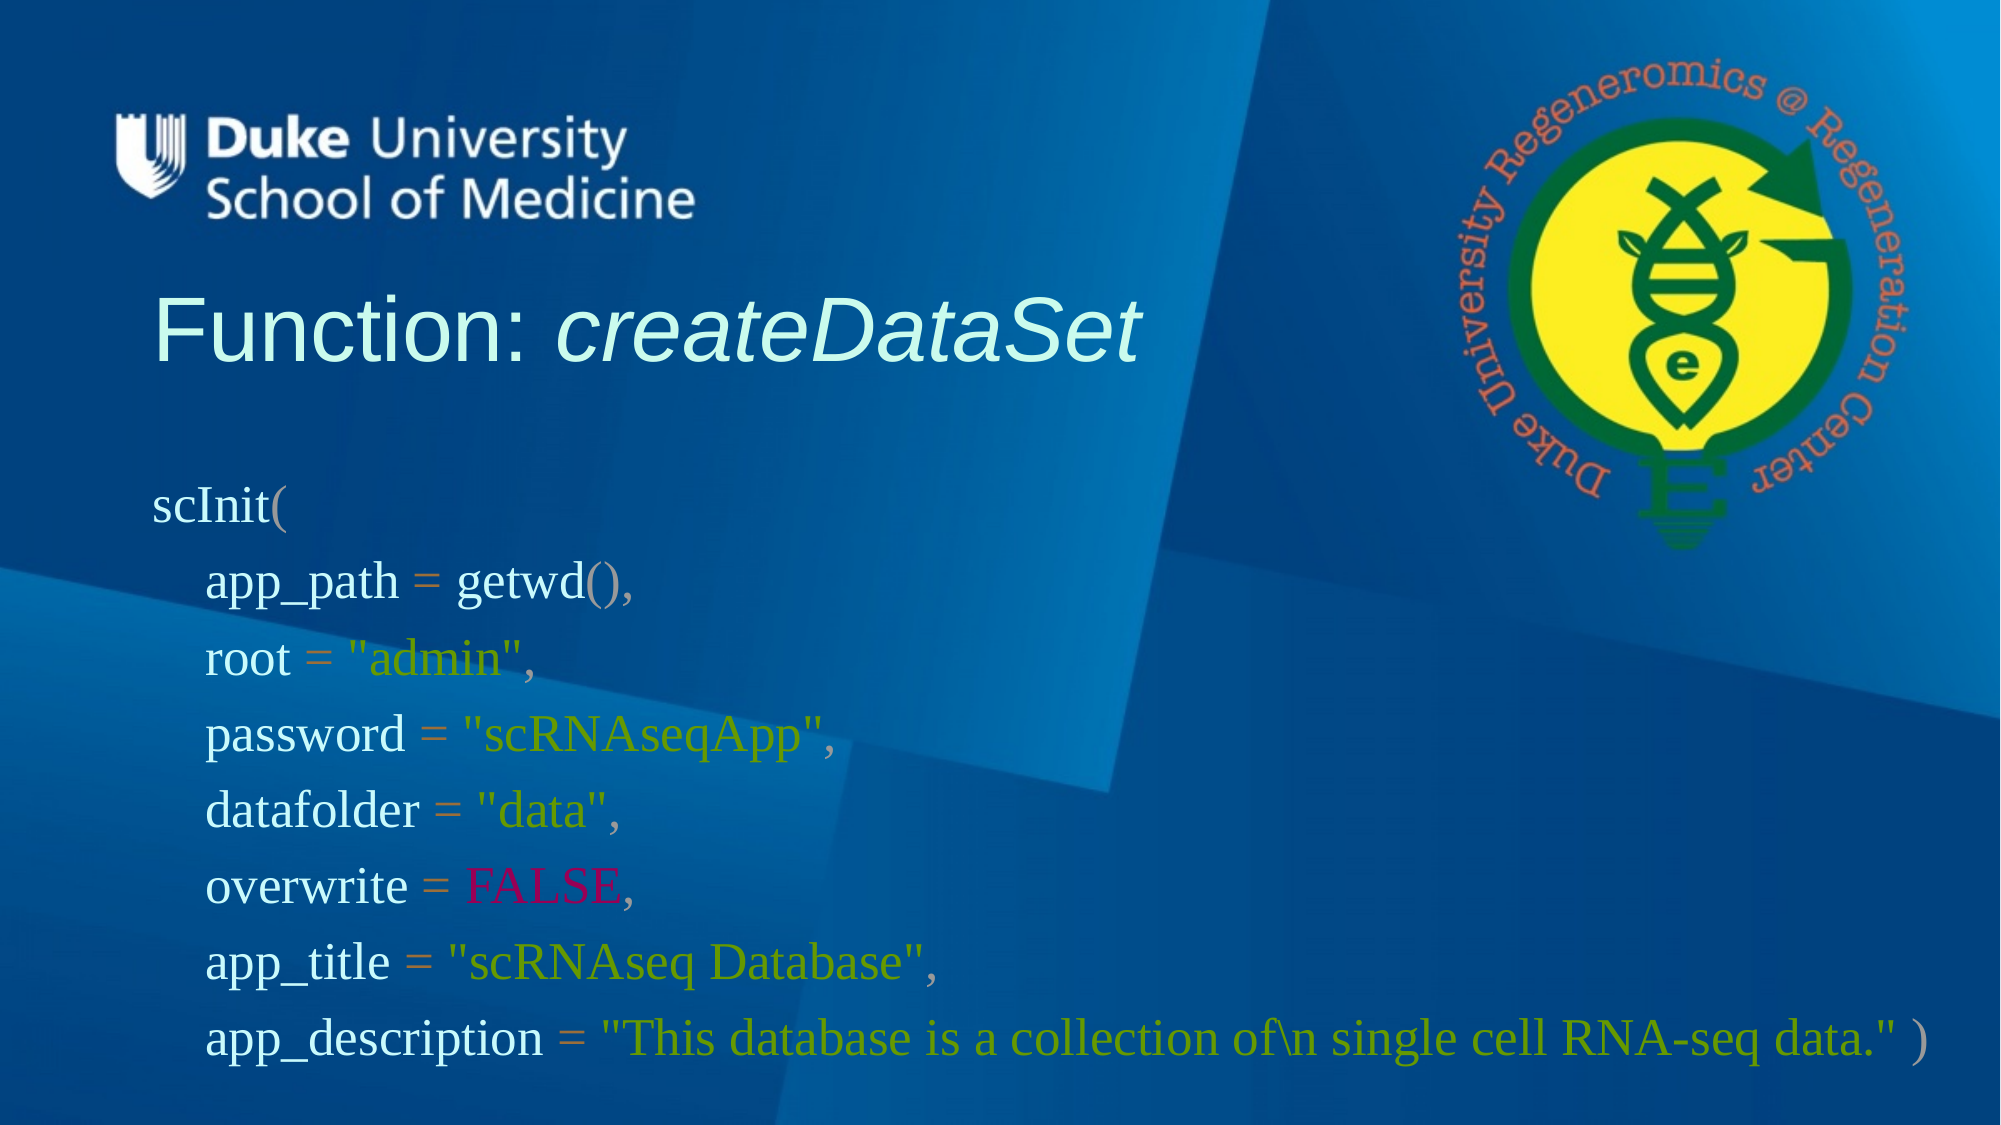

# Function: createDataSet
scInit(
    app_path = getwd(),
    root = "admin",
    password = "scRNAseqApp",
    datafolder = "data",
    overwrite = FALSE,
    app_title = "scRNAseq Database",
    app_description = "This database is a collection of\n single cell RNA-seq data." )